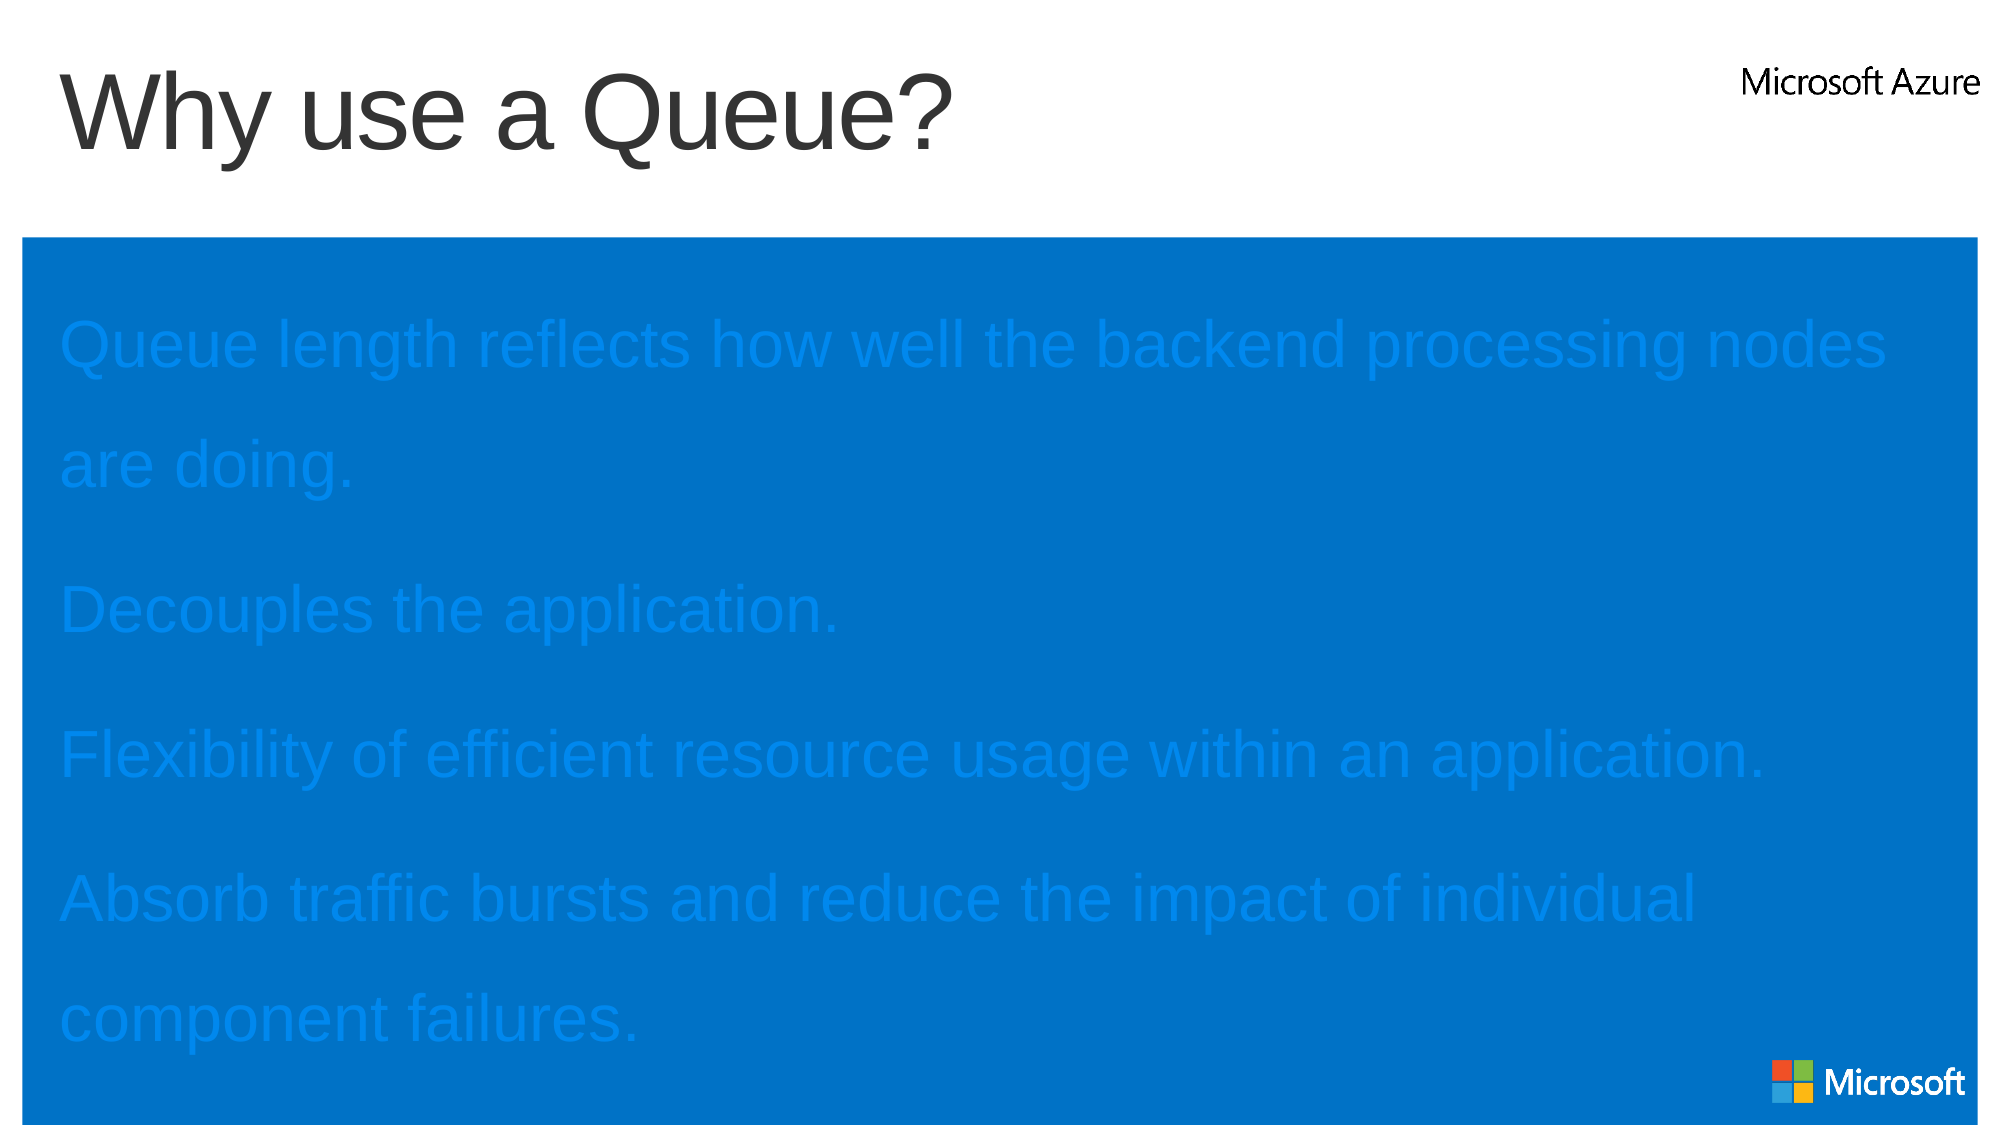

# Why use a Queue?
Queue length reflects how well the backend processing nodes are doing.
Decouples the application.
Flexibility of efficient resource usage within an application.
Absorb traffic bursts and reduce the impact of individual component failures.